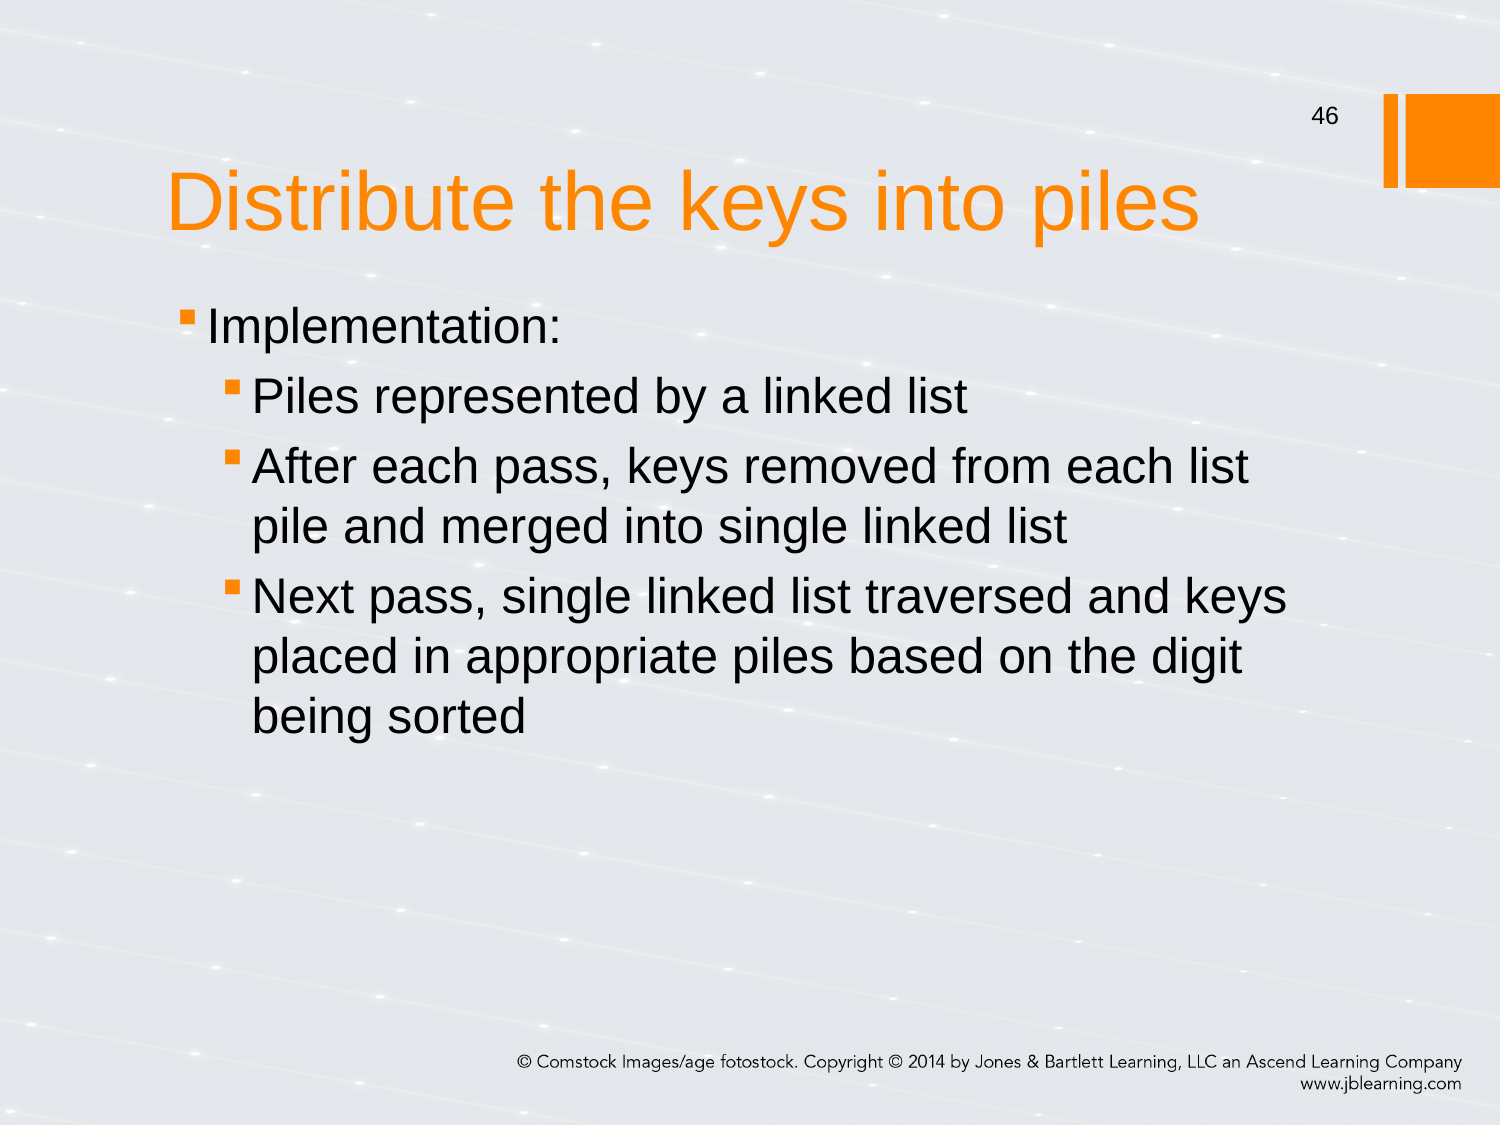

# Distribute the keys into piles
46
Implementation:
Piles represented by a linked list
After each pass, keys removed from each list pile and merged into single linked list
Next pass, single linked list traversed and keys placed in appropriate piles based on the digit being sorted